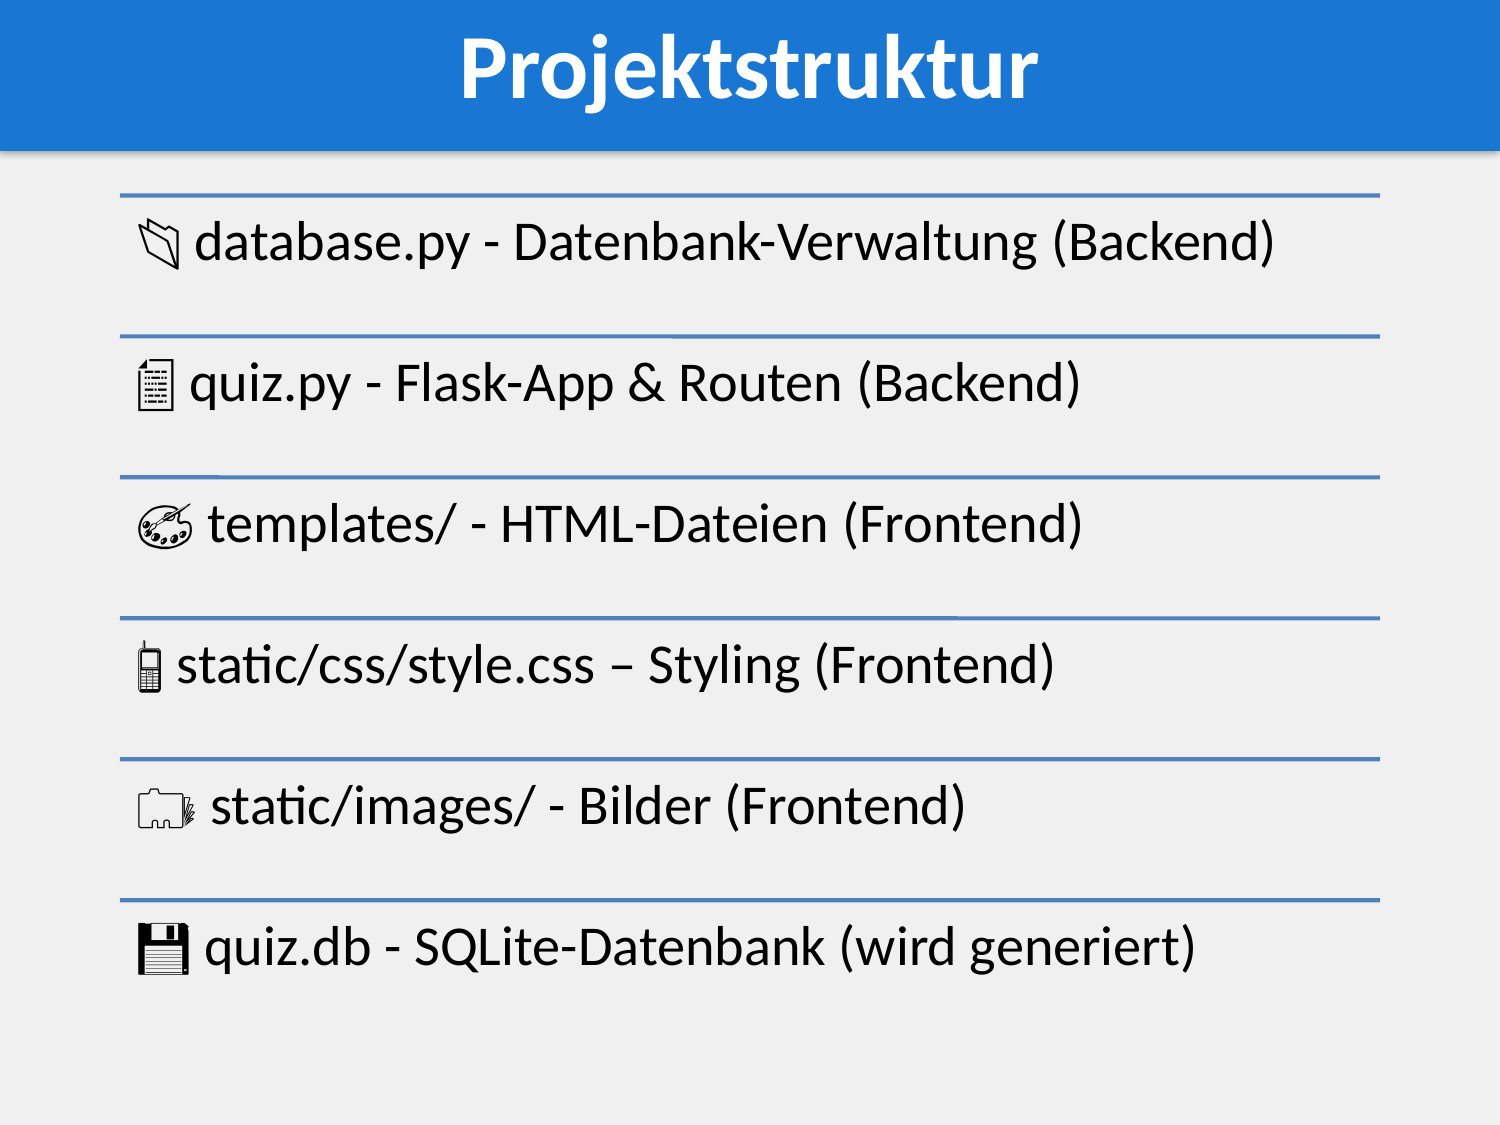

Projektstruktur
📂 database.py - Datenbank-Verwaltung (Backend)
📄 quiz.py - Flask-App & Routen (Backend)
🎨 templates/ - HTML-Dateien (Frontend)
📱 static/css/style.css – Styling (Frontend)
🗂️ static/images/ - Bilder (Frontend)
💾 quiz.db - SQLite-Datenbank (wird generiert)